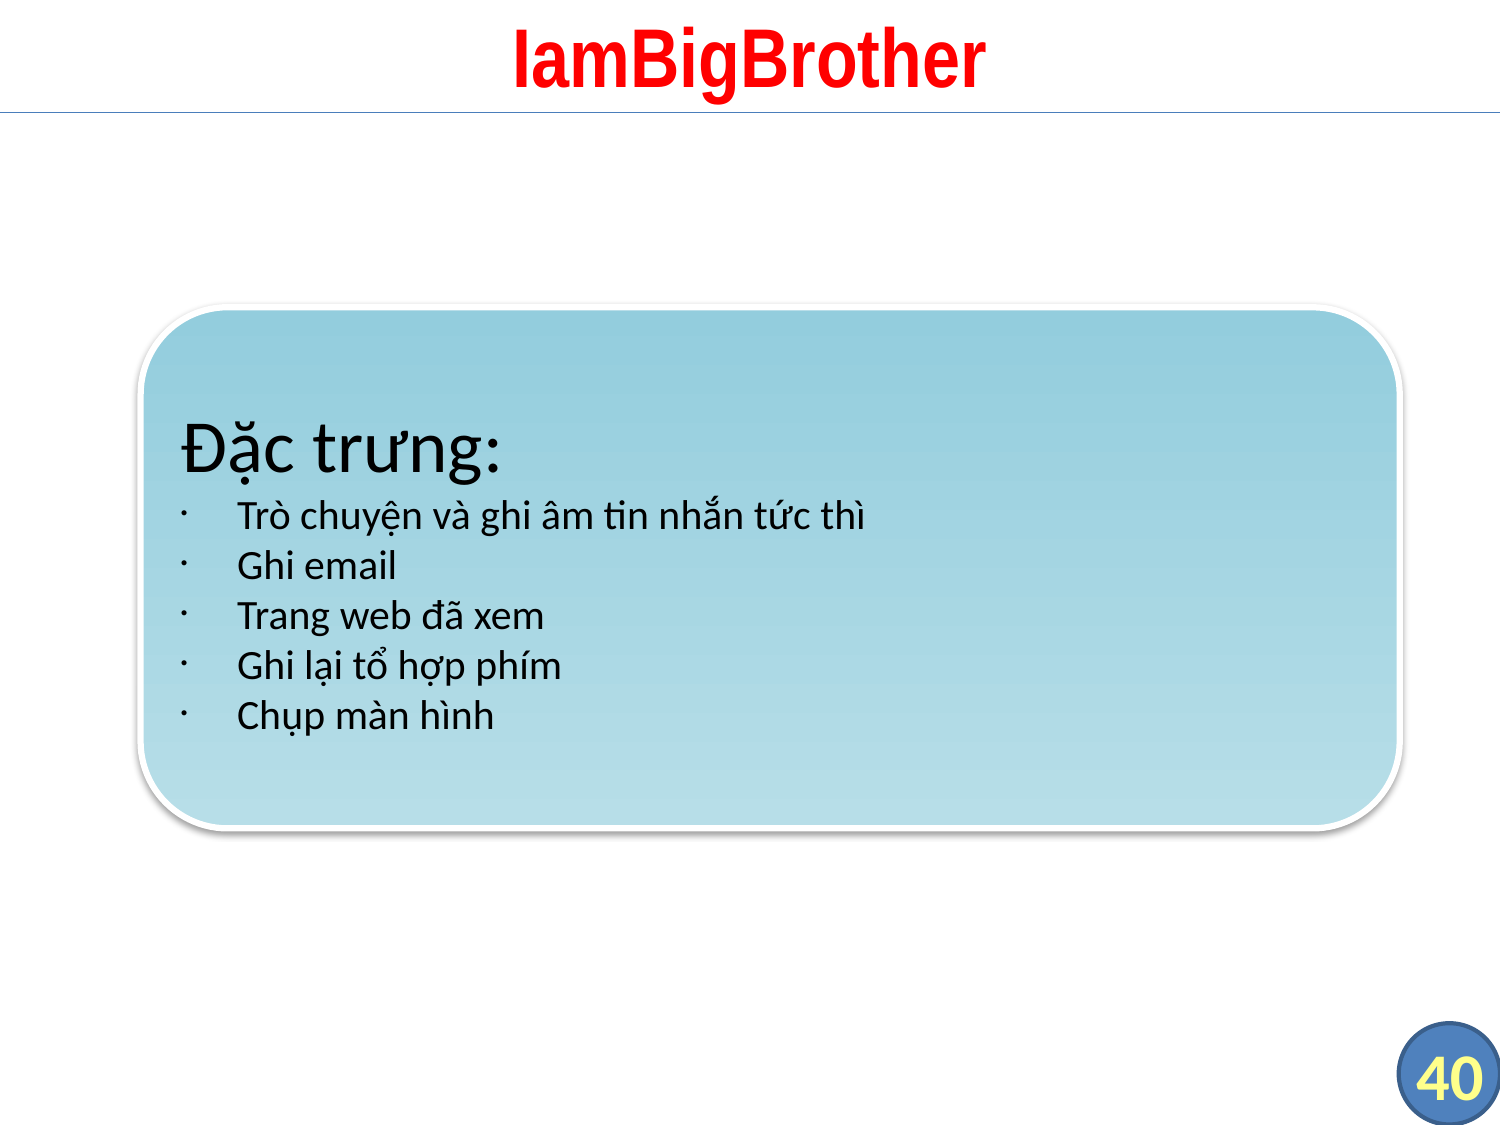

# IamBigBrother
Đặc trưng:
Trò chuyện và ghi âm tin nhắn tức thì
Ghi email
Trang web đã xem
Ghi lại tổ hợp phím
Chụp màn hình
40